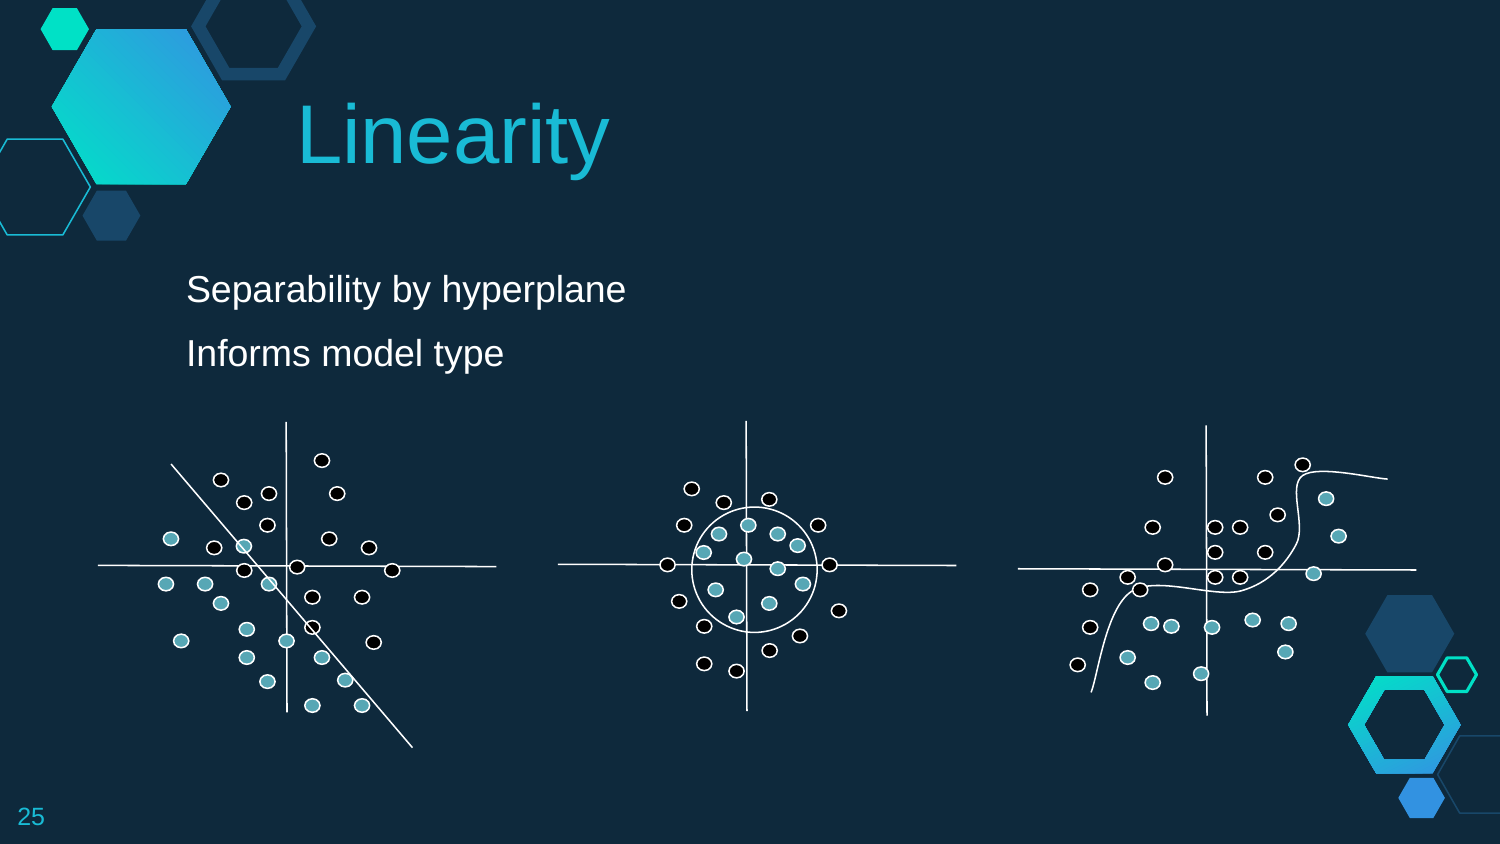

Linearity
Separability by hyperplane
Informs model type

25